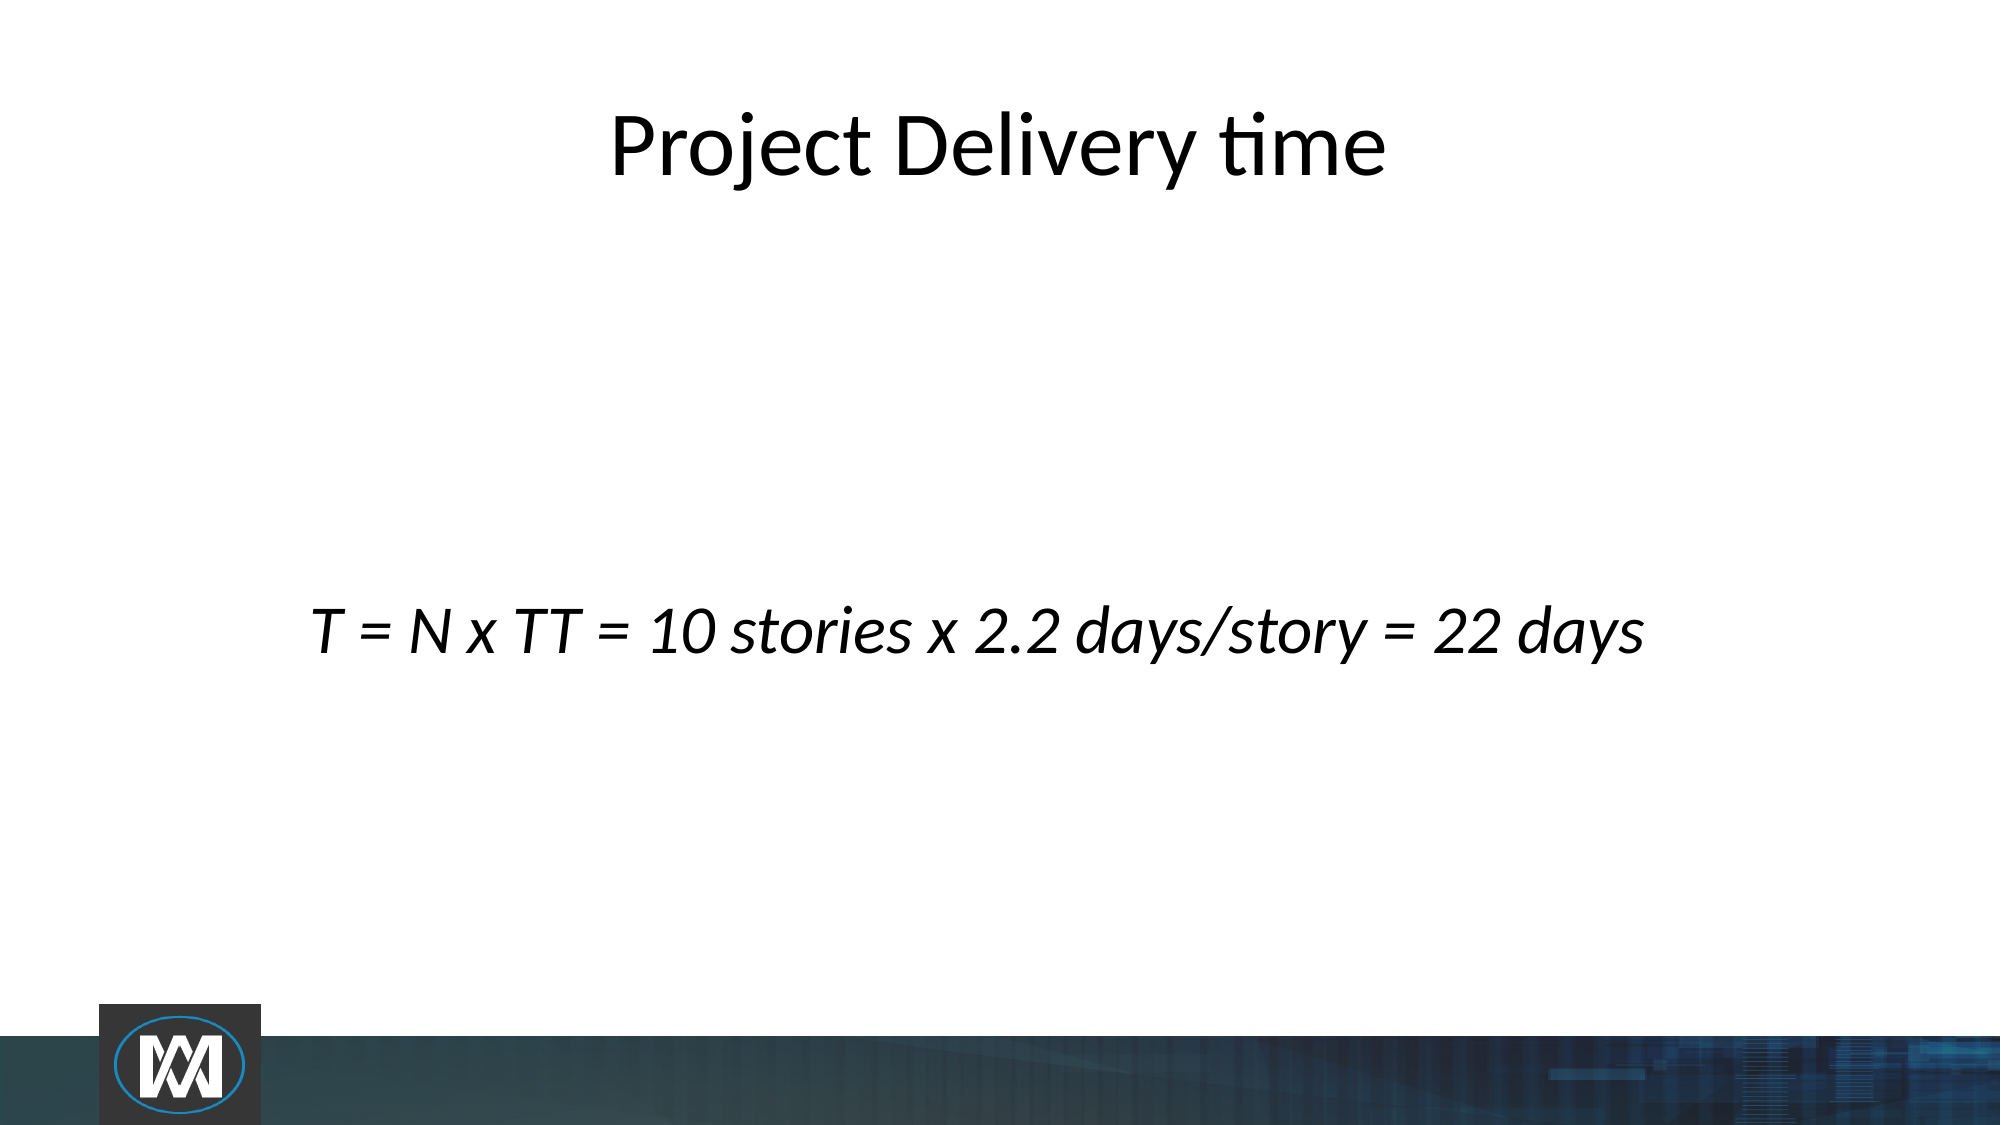

# Project Delivery time
T = N x TT = 10 stories x 2.2 days/story = 22 days